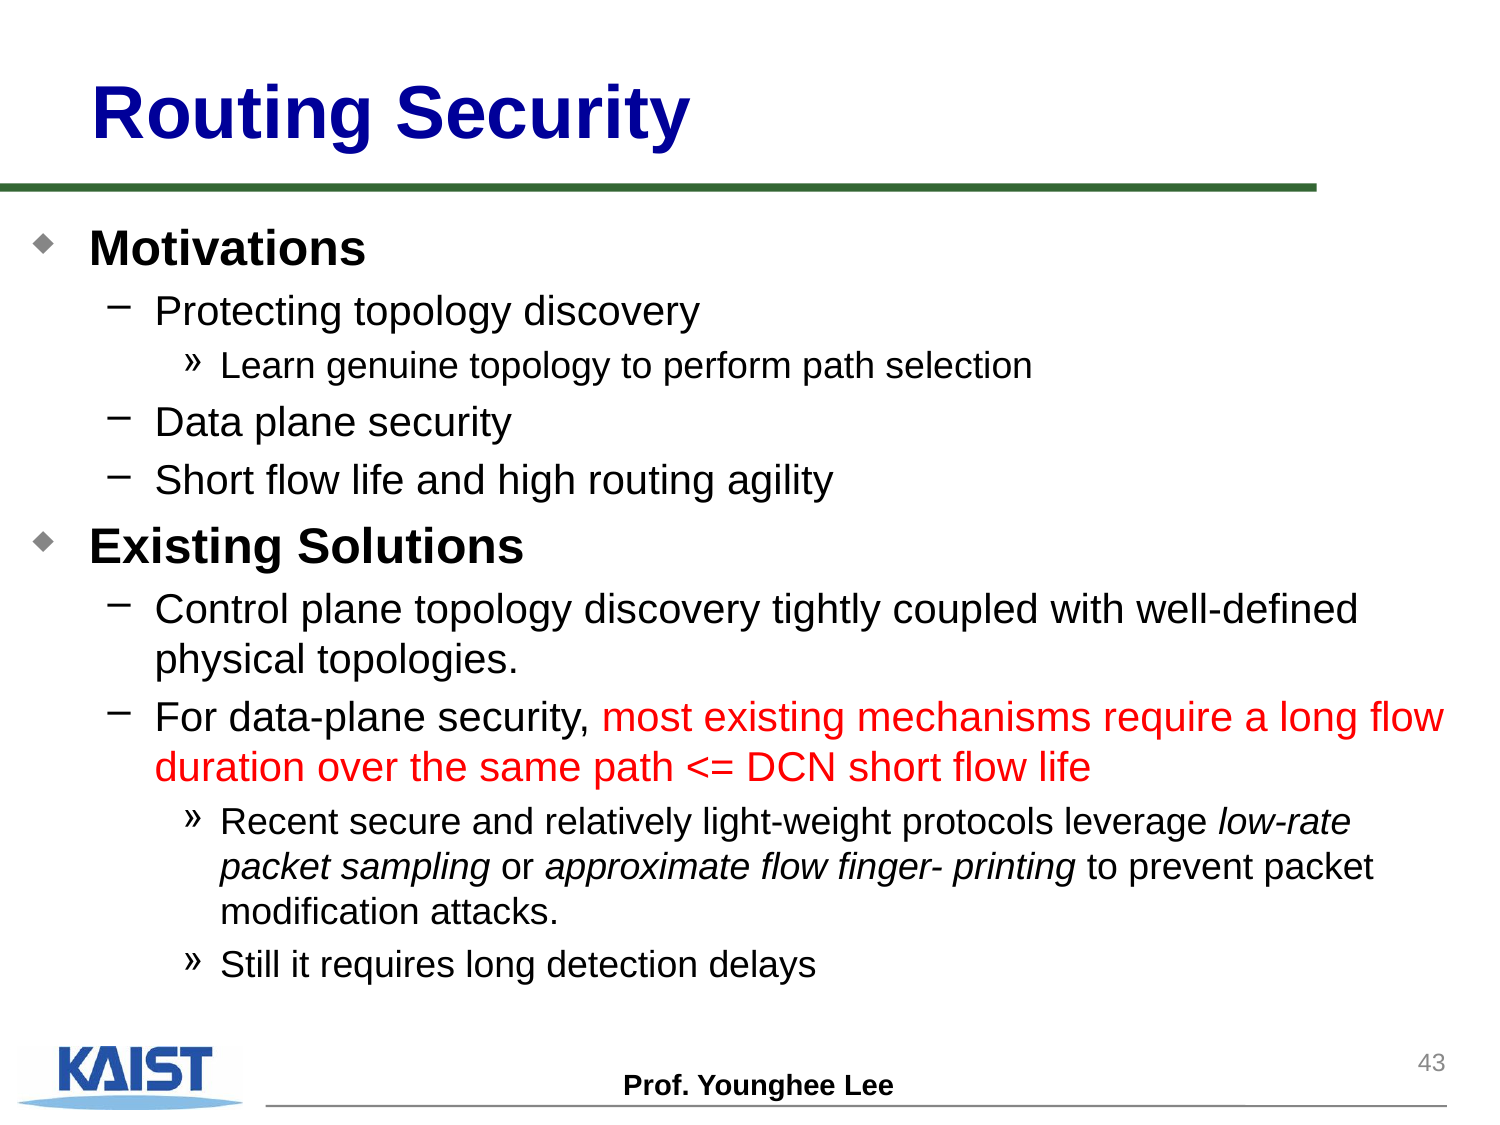

# Routing Security
Motivations
Protecting topology discovery
Learn genuine topology to perform path selection
Data plane security
Short flow life and high routing agility
Existing Solutions
Control plane topology discovery tightly coupled with well-defined physical topologies.
For data-plane security, most existing mechanisms require a long flow duration over the same path <= DCN short flow life
Recent secure and relatively light-weight protocols leverage low-rate packet sampling or approximate flow finger- printing to prevent packet modification attacks.
Still it requires long detection delays

43